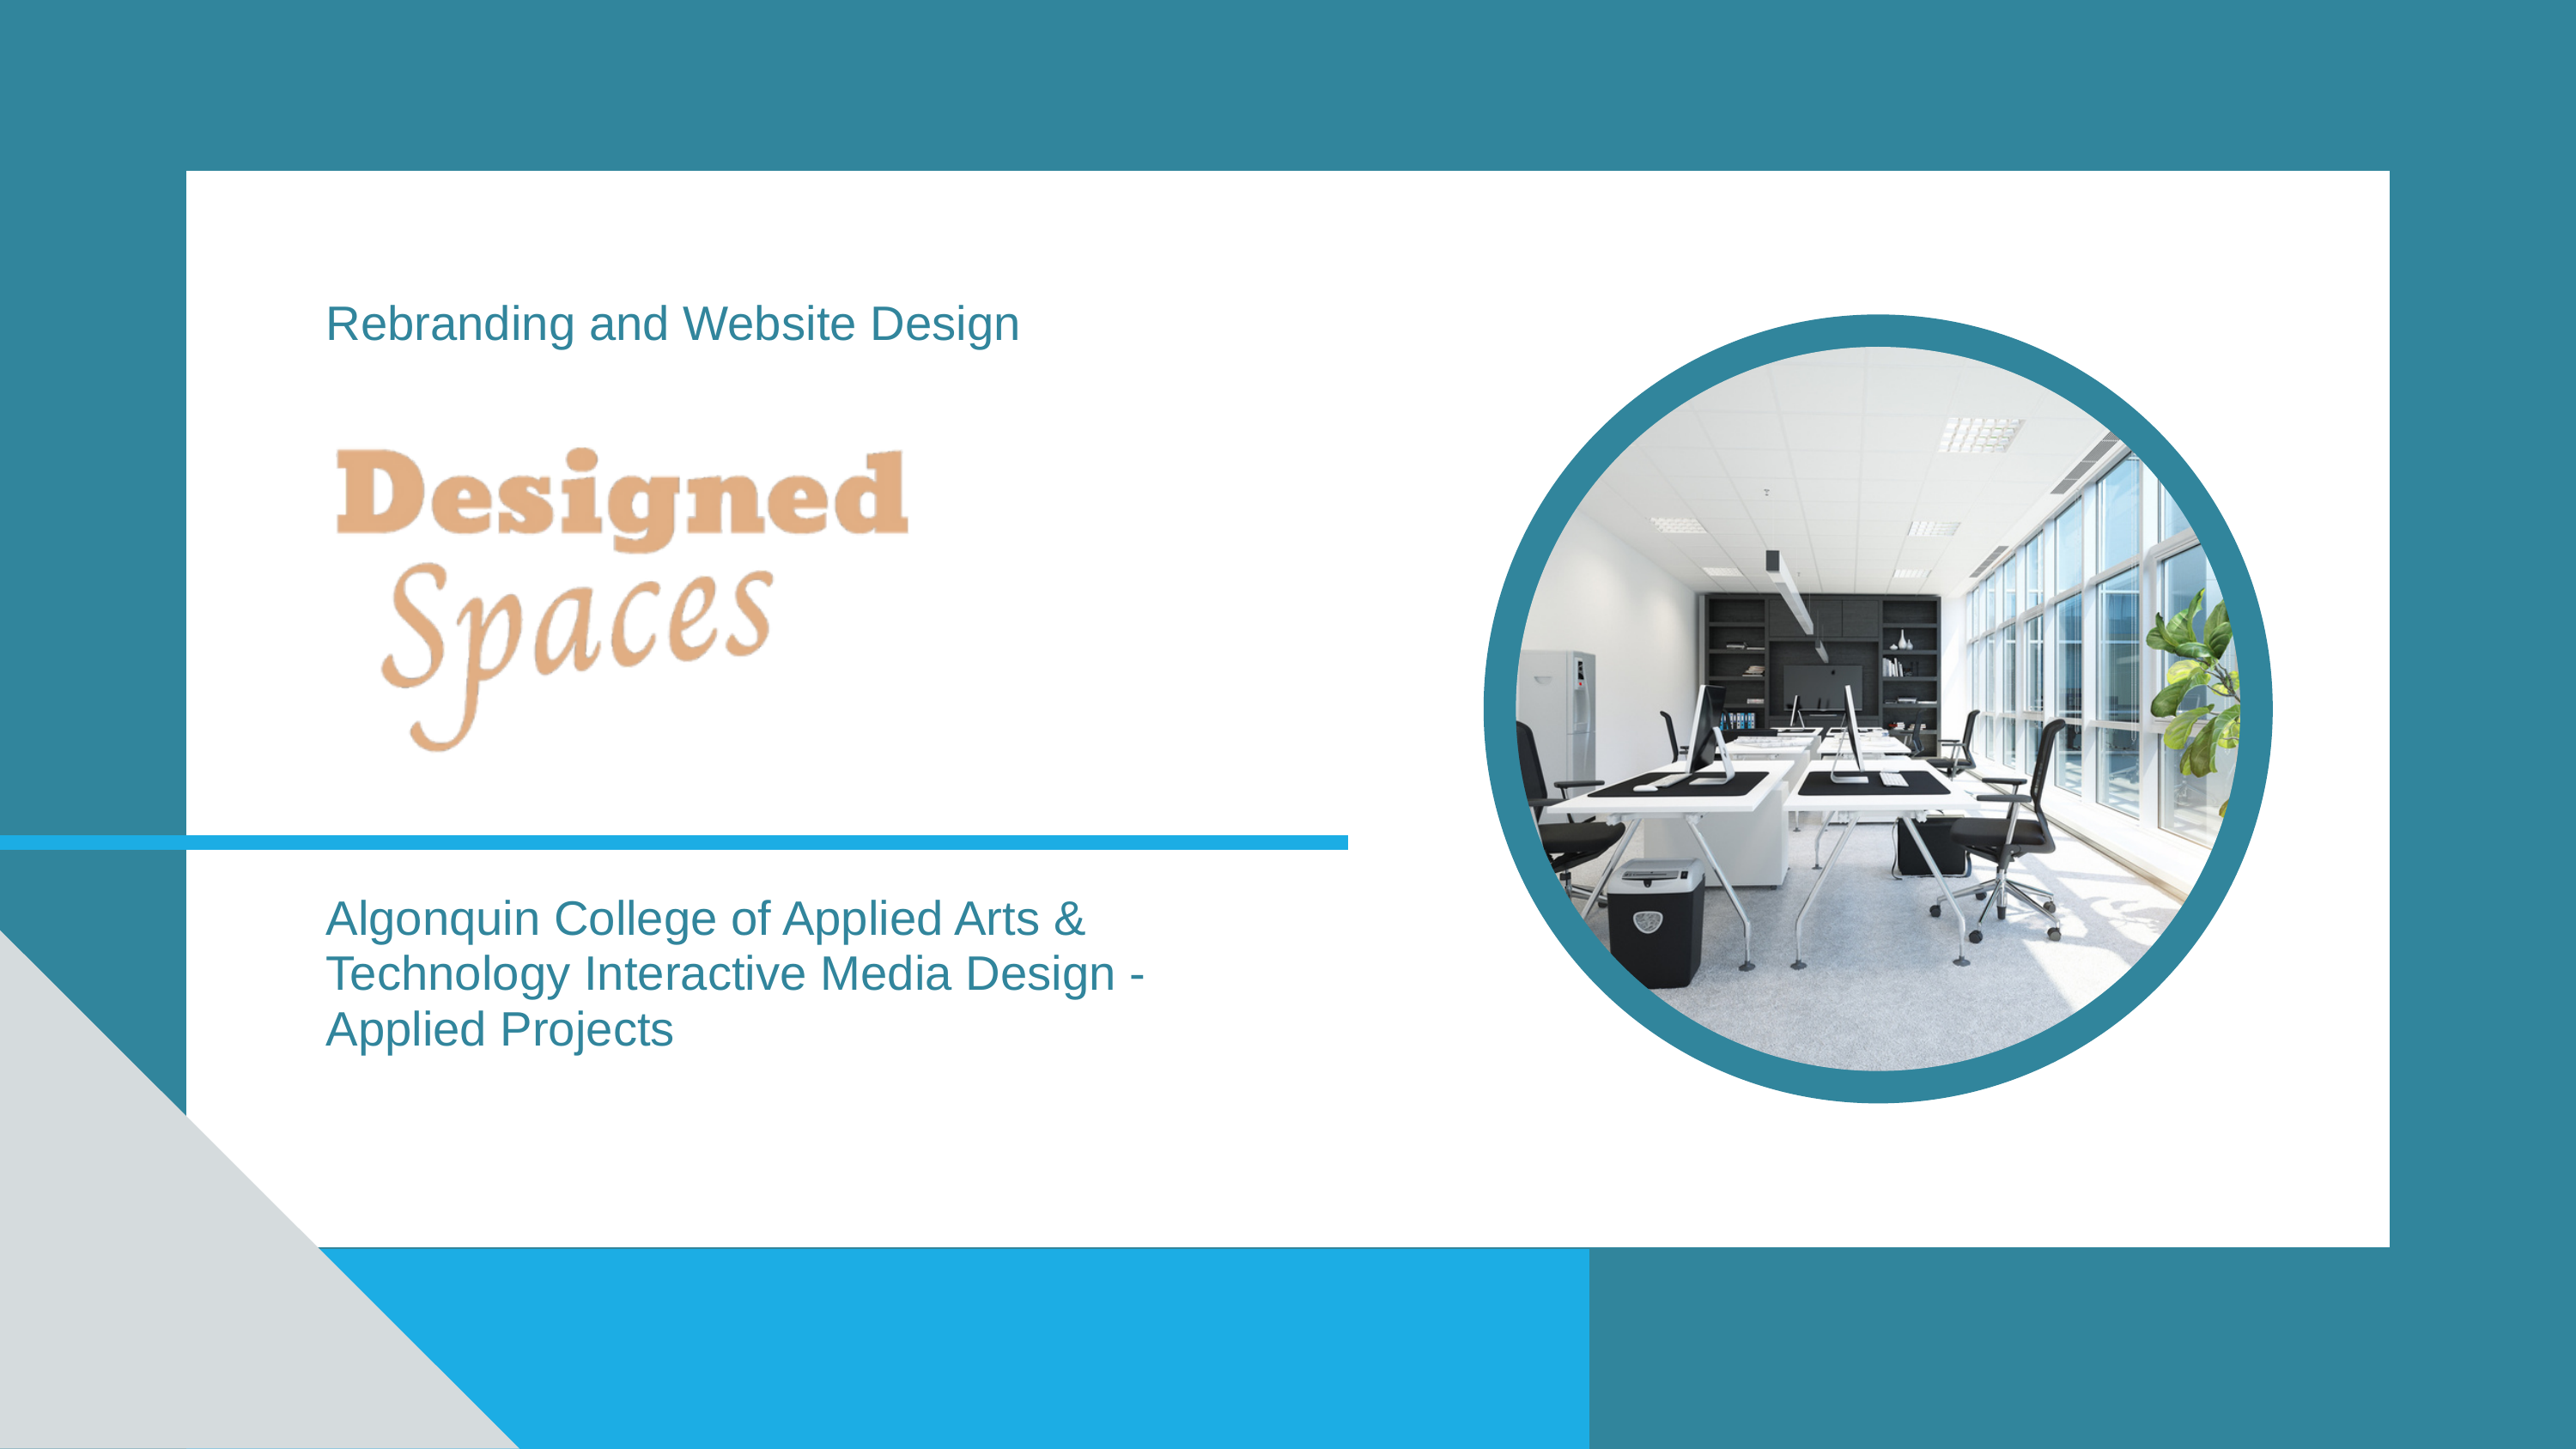

Rebranding and Website Design

Algonquin College of Applied Arts & Technology Interactive Media Design - Applied Projects